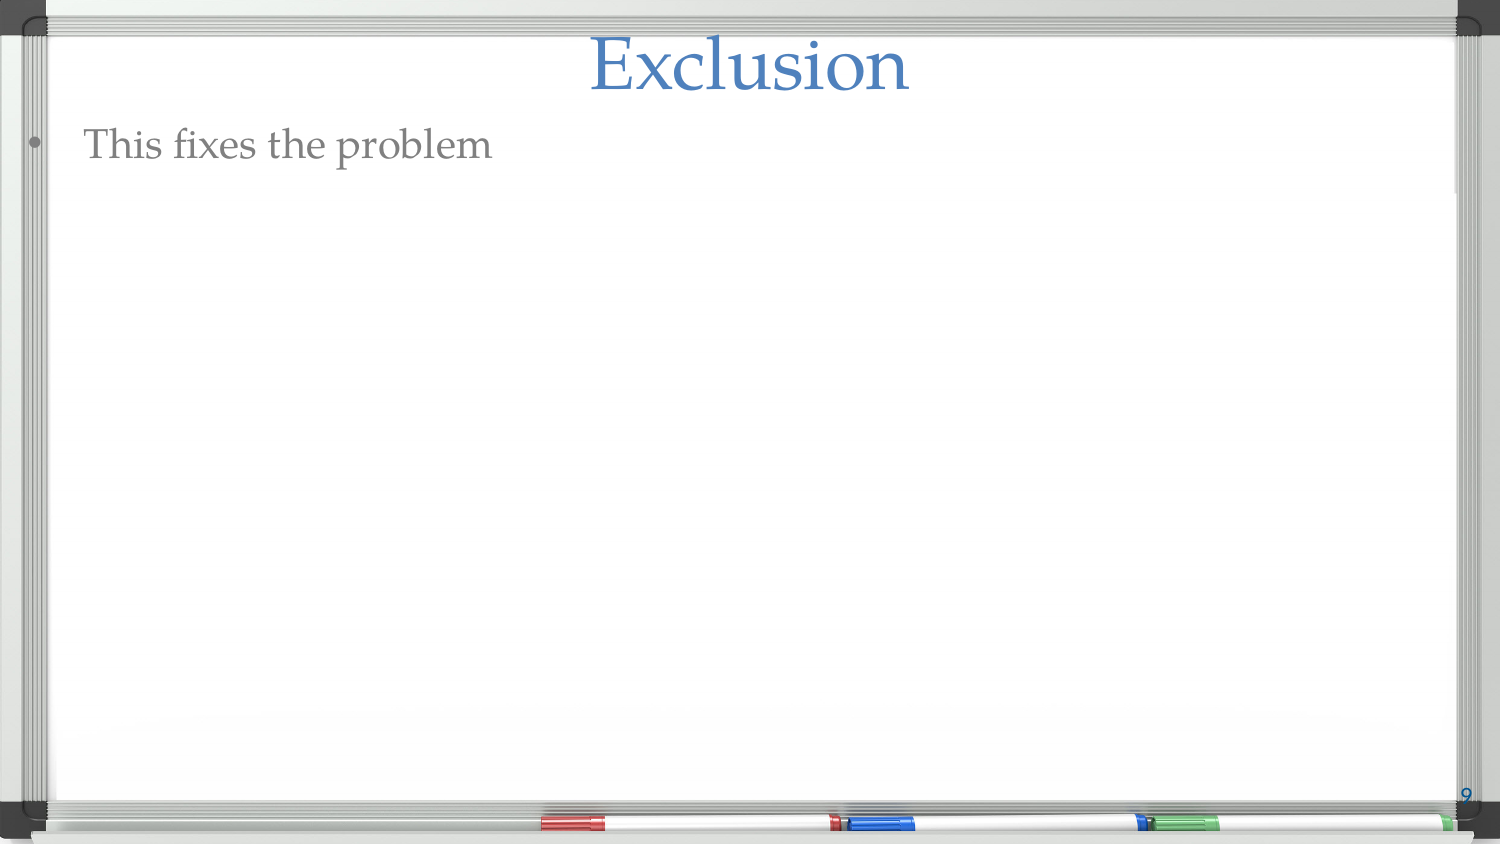

# Exclusion
This fixes the problem
9